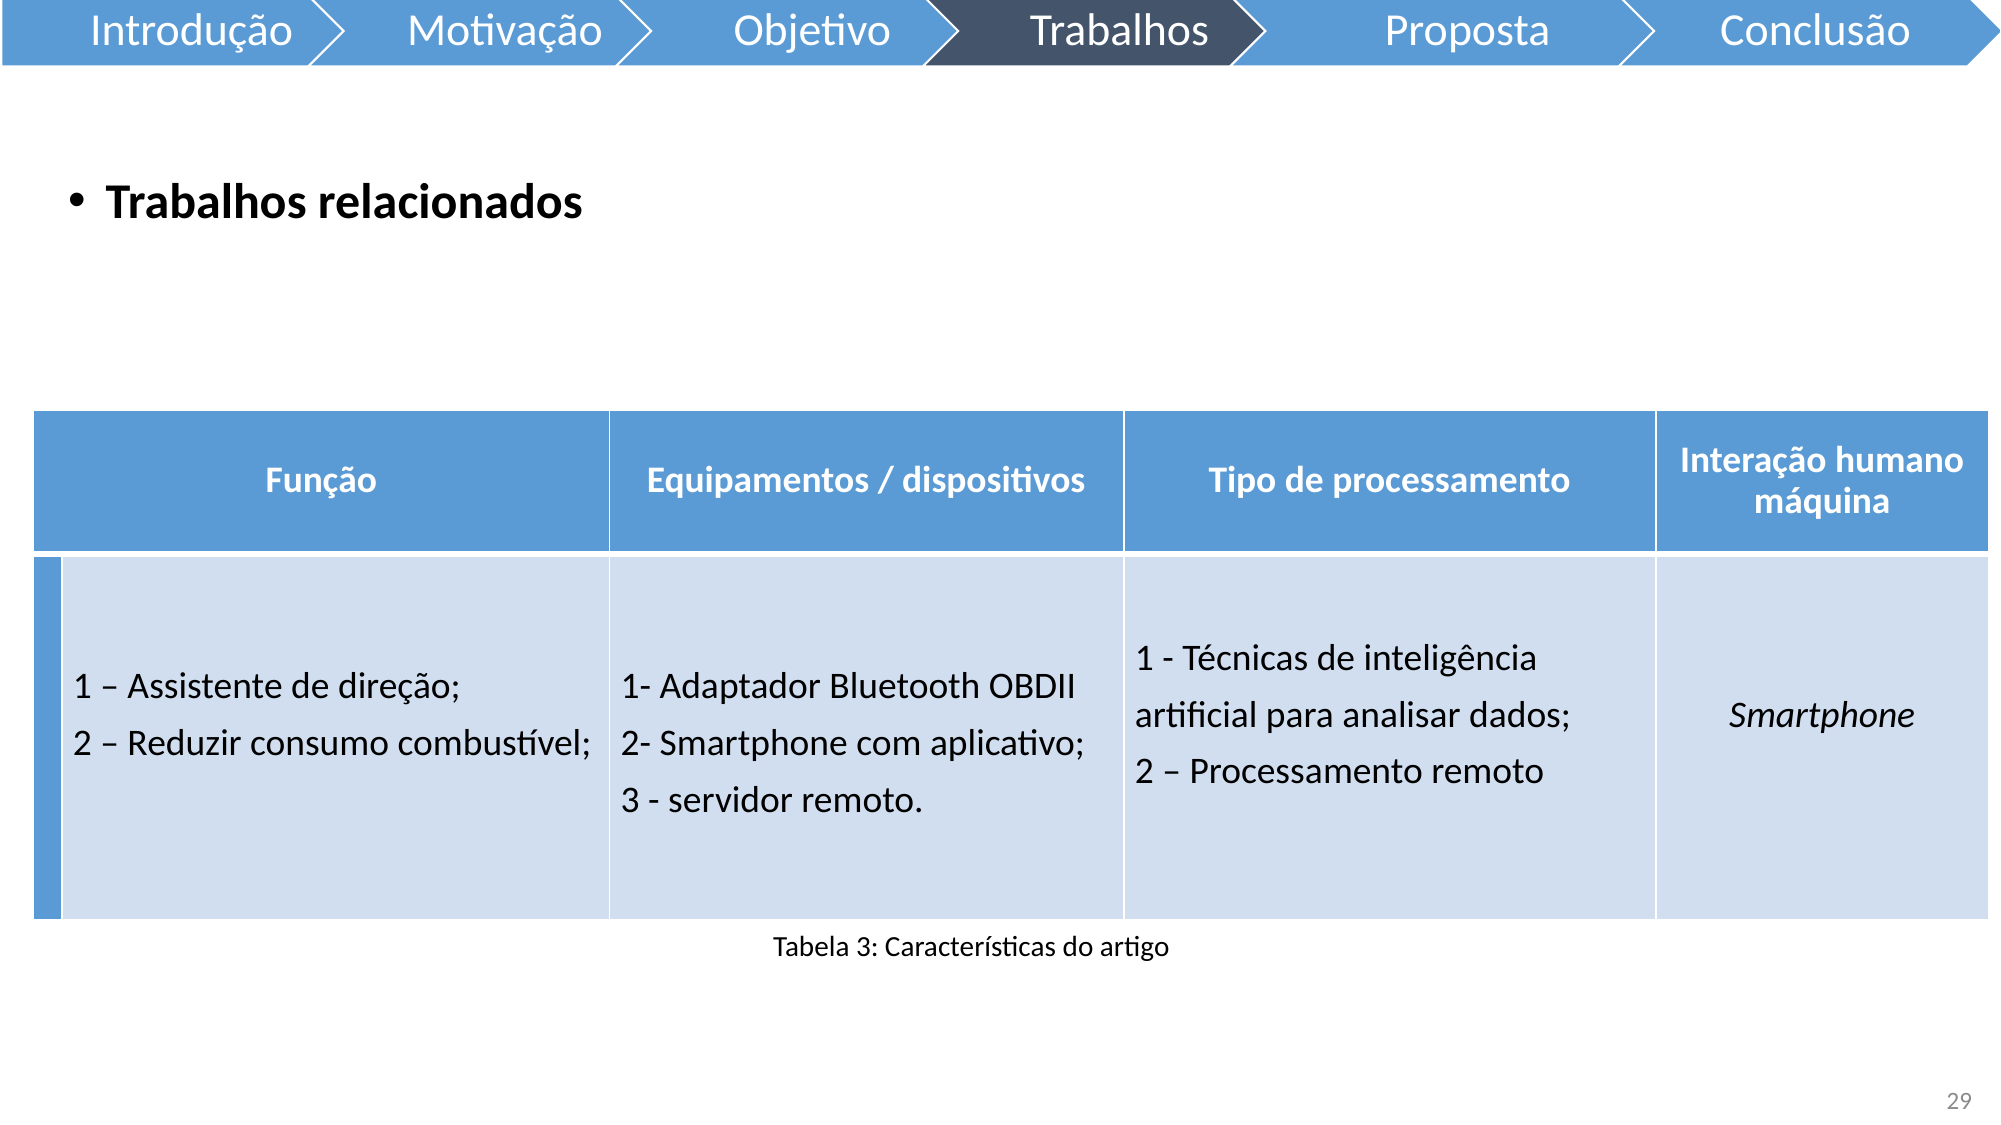

Introdução
Motivação
Objetivo
Trabalhos
Proposta
Conclusão
Trabalhos relacionados
| Função |  | Equipamentos / dispositivos | Tipo de processamento | Interação humano máquina |
| --- | --- | --- | --- | --- |
|  | 1 – Assistente de direção; 2 – Reduzir consumo combustível; | 1- Adaptador Bluetooth OBDII 2- Smartphone com aplicativo; 3 - servidor remoto. | 1 - Técnicas de inteligência artificial para analisar dados; 2 – Processamento remoto | Smartphone |
Tabela 3: Características do artigo
29